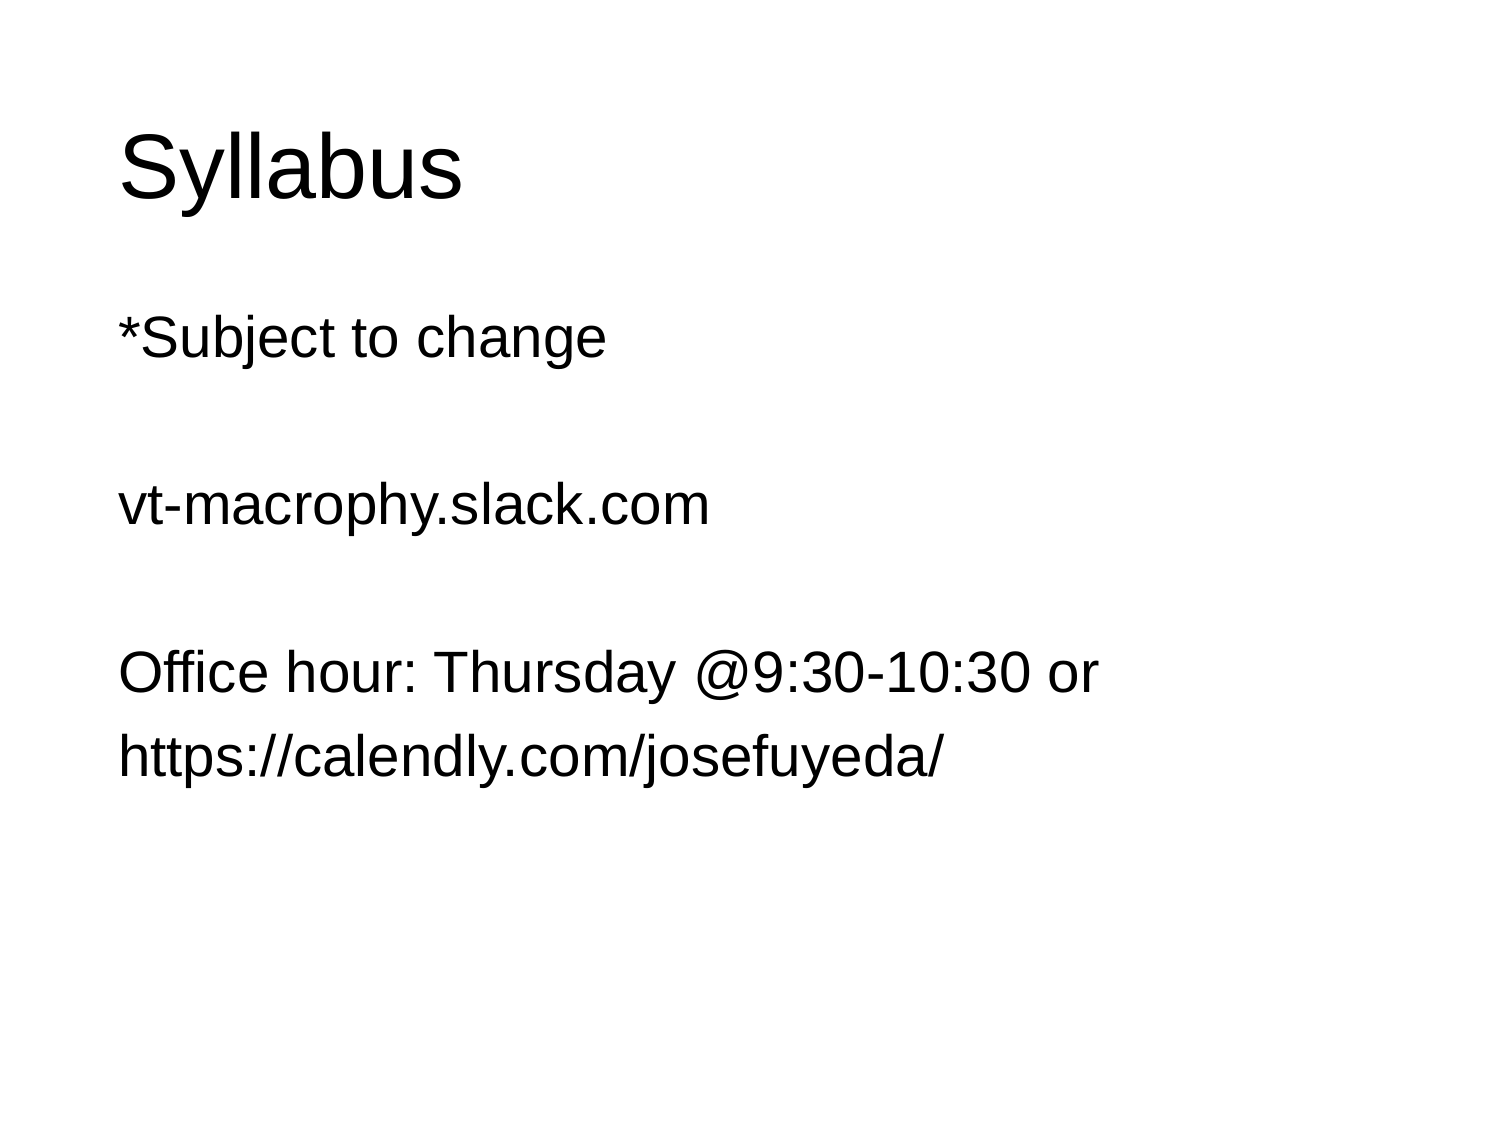

# Syllabus
*Subject to change

vt-macrophy.slack.com

Office hour: Thursday @9:30-10:30 or
https://calendly.com/josefuyeda/